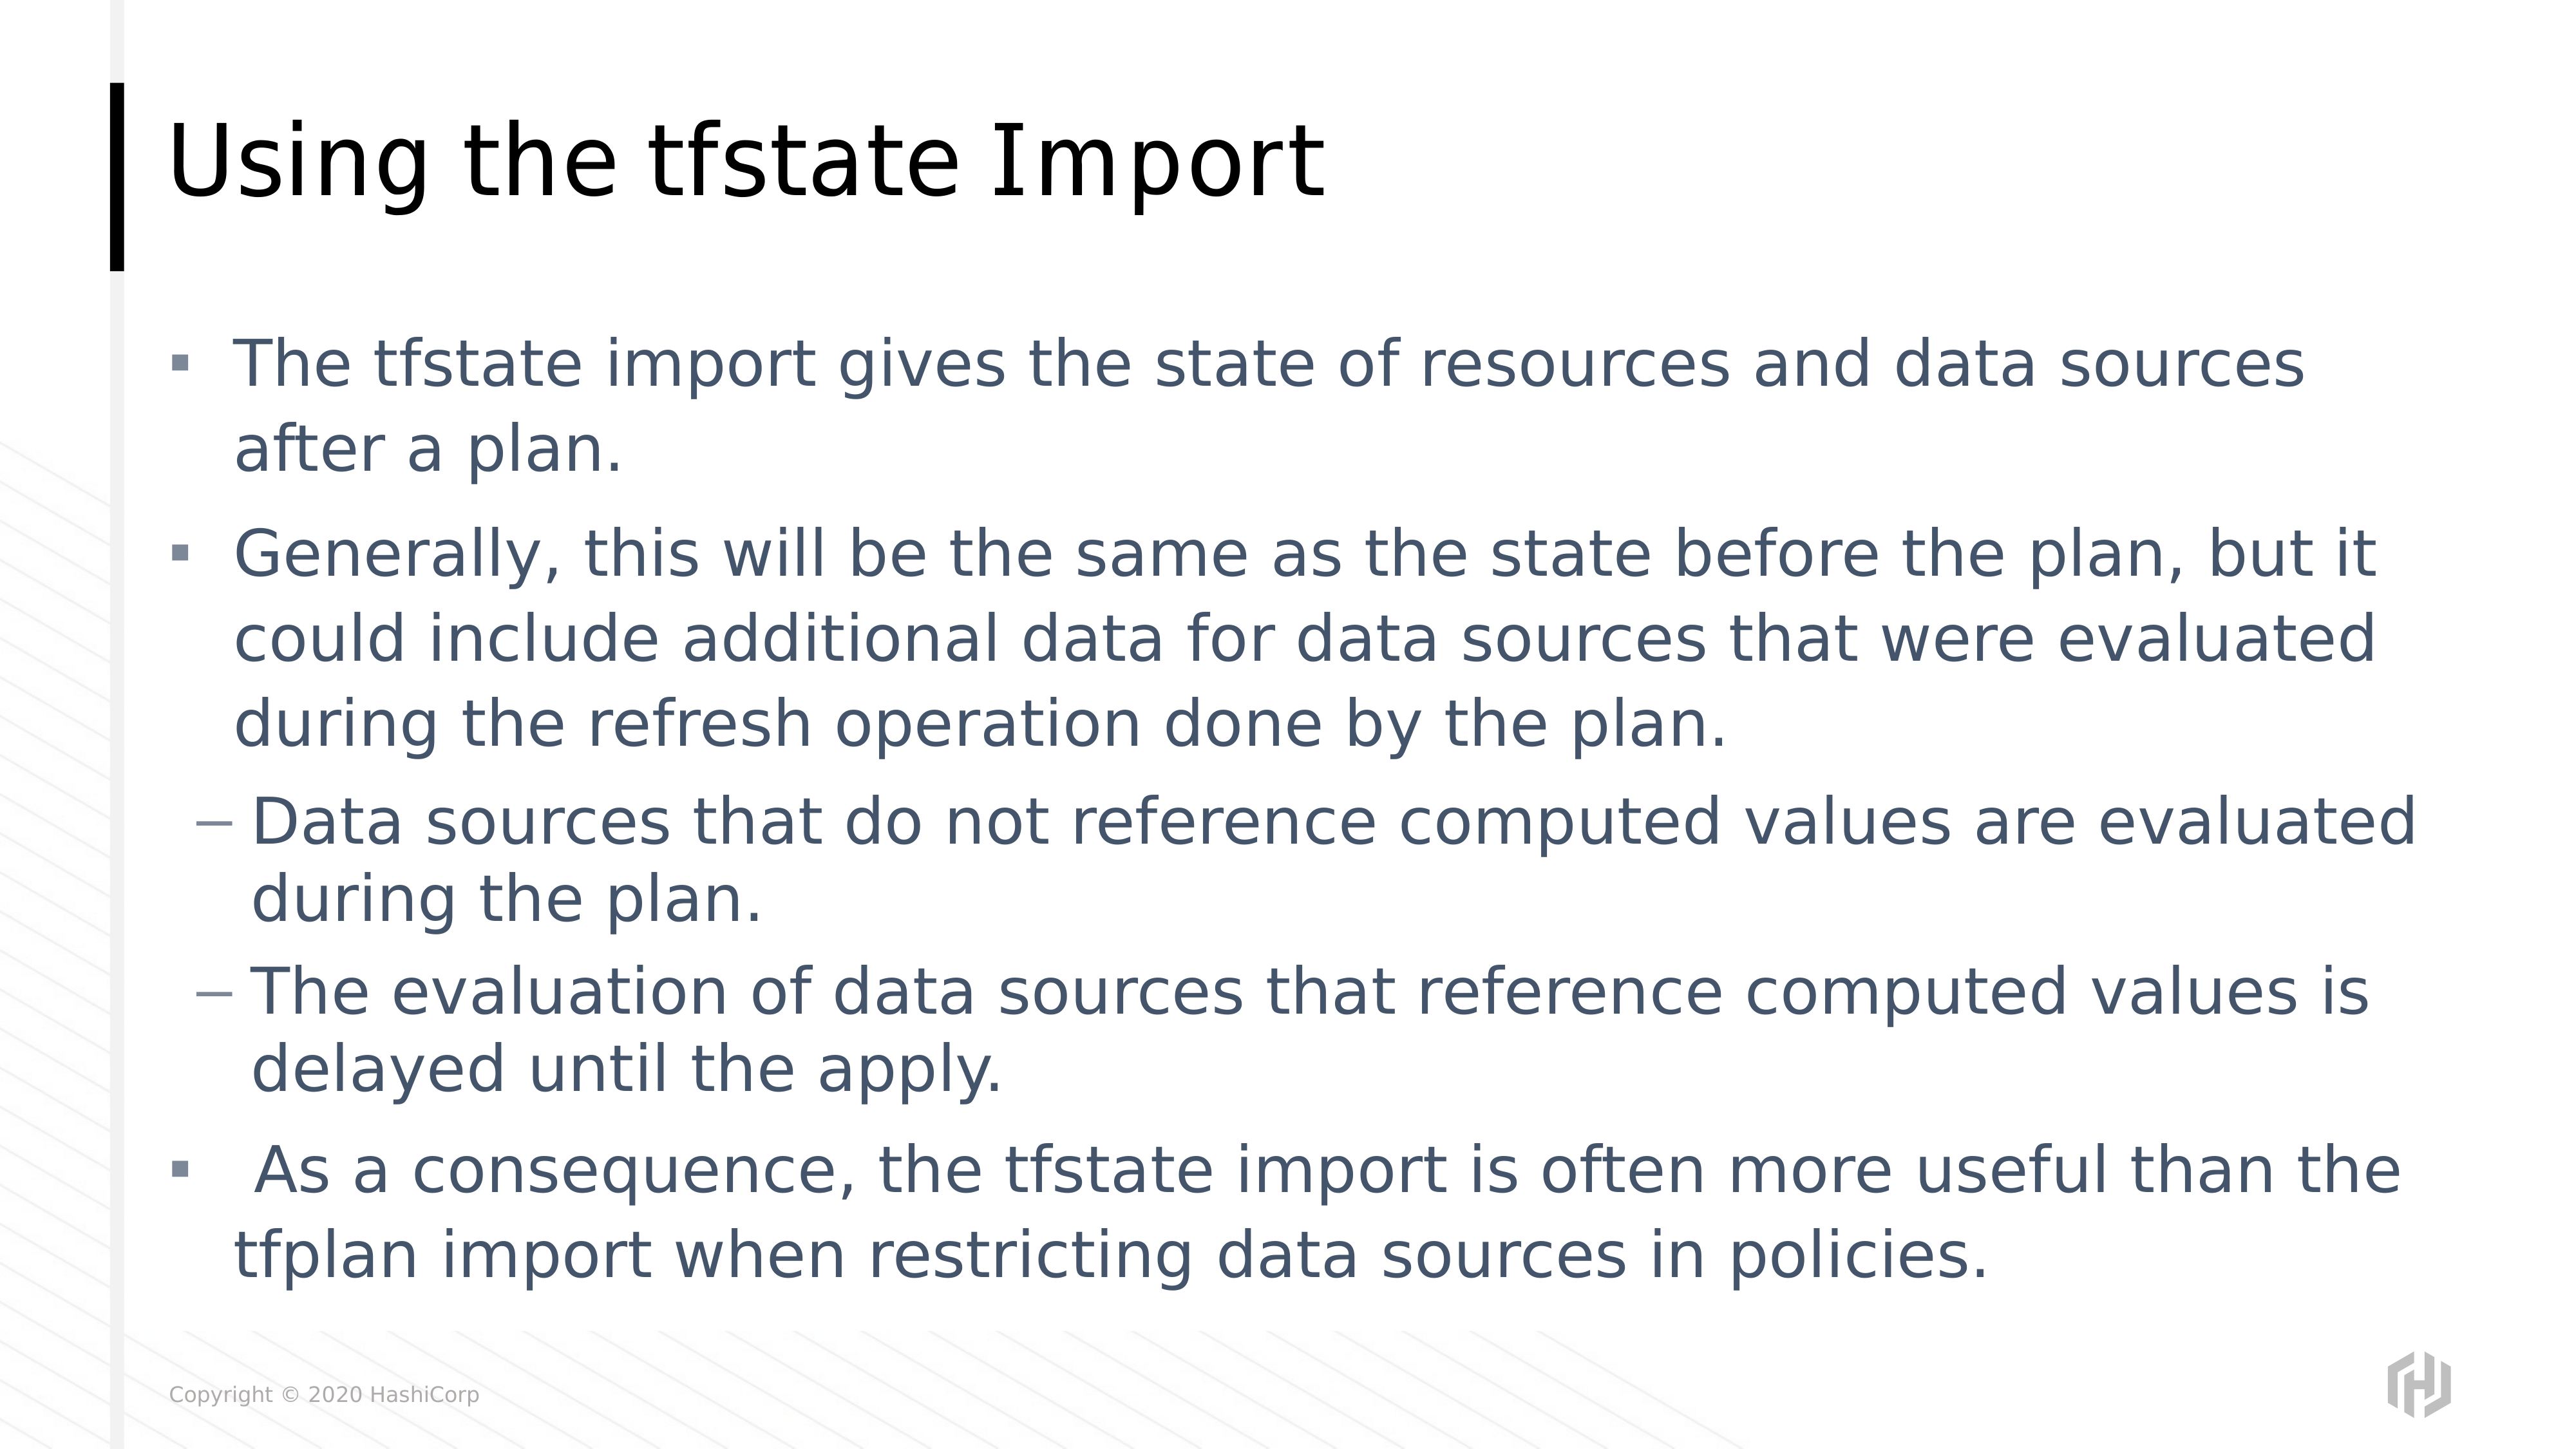

# Using the tfstate Import
The tfstate import gives the state of resources and data sources after a plan.
Generally, this will be the same as the state before the plan, but it could include additional data for data sources that were evaluated during the refresh operation done by the plan.
Data sources that do not reference computed values are evaluated during the plan.
The evaluation of data sources that reference computed values is delayed until the apply.
 As a consequence, the tfstate import is often more useful than the tfplan import when restricting data sources in policies.